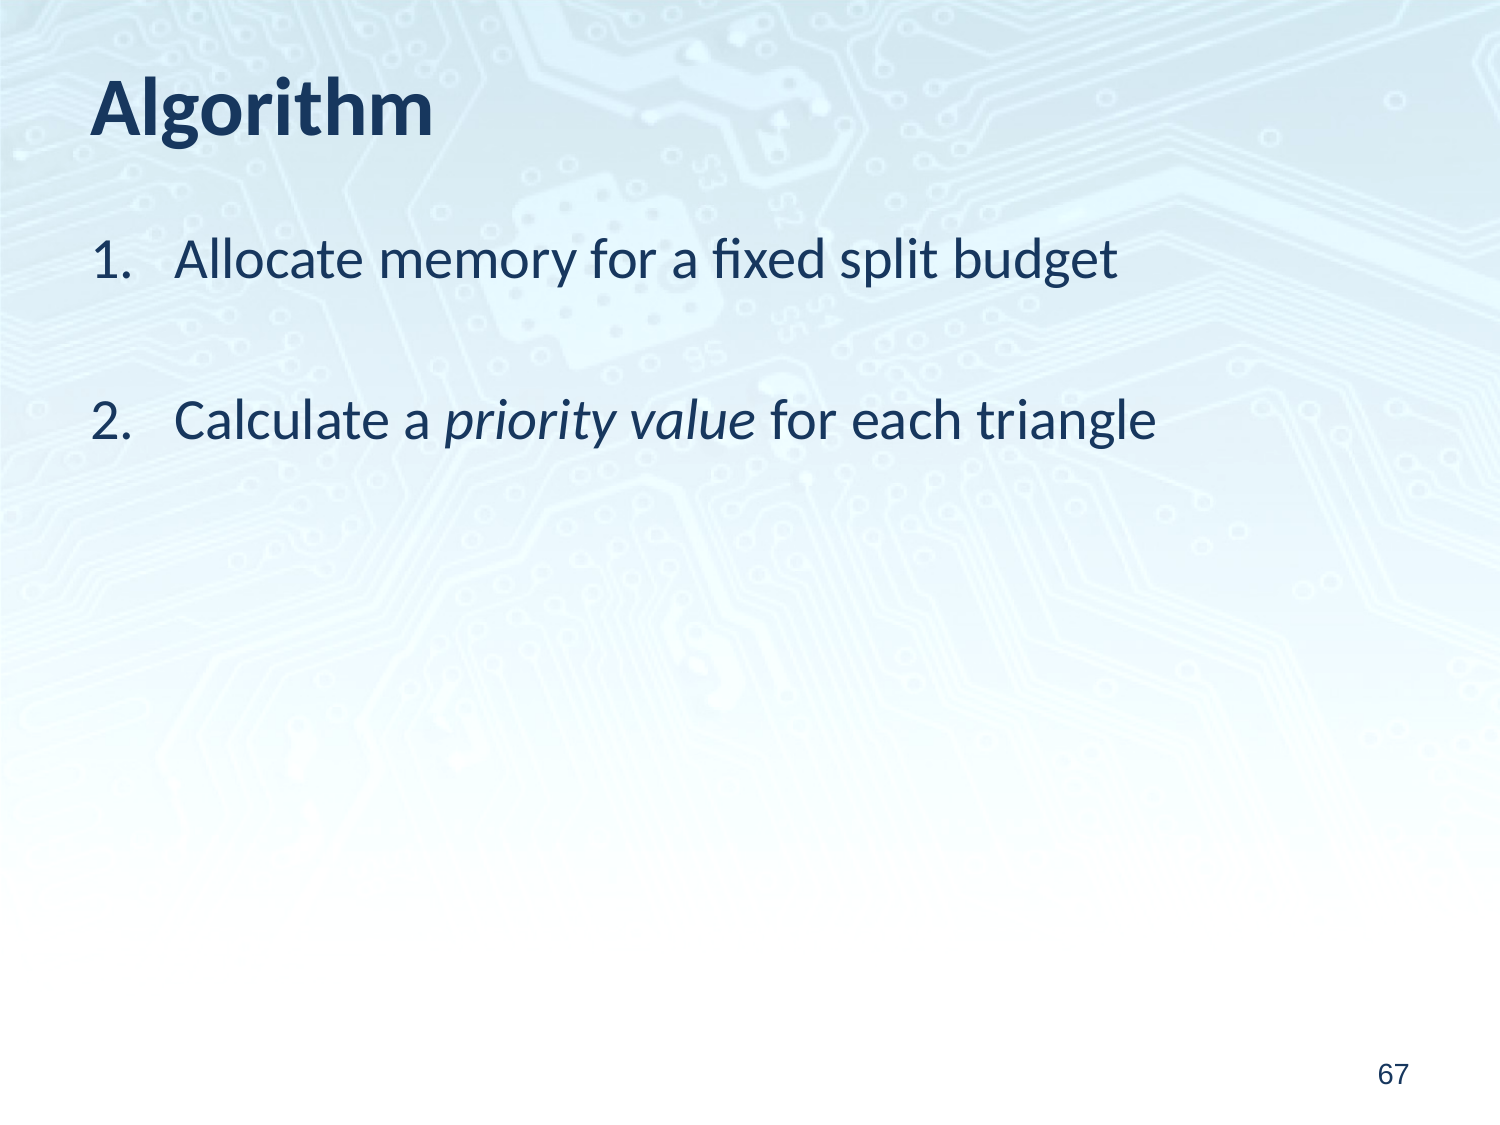

# Algorithm
Allocate memory for a fixed split budget

Calculate a priority value for each triangle
67